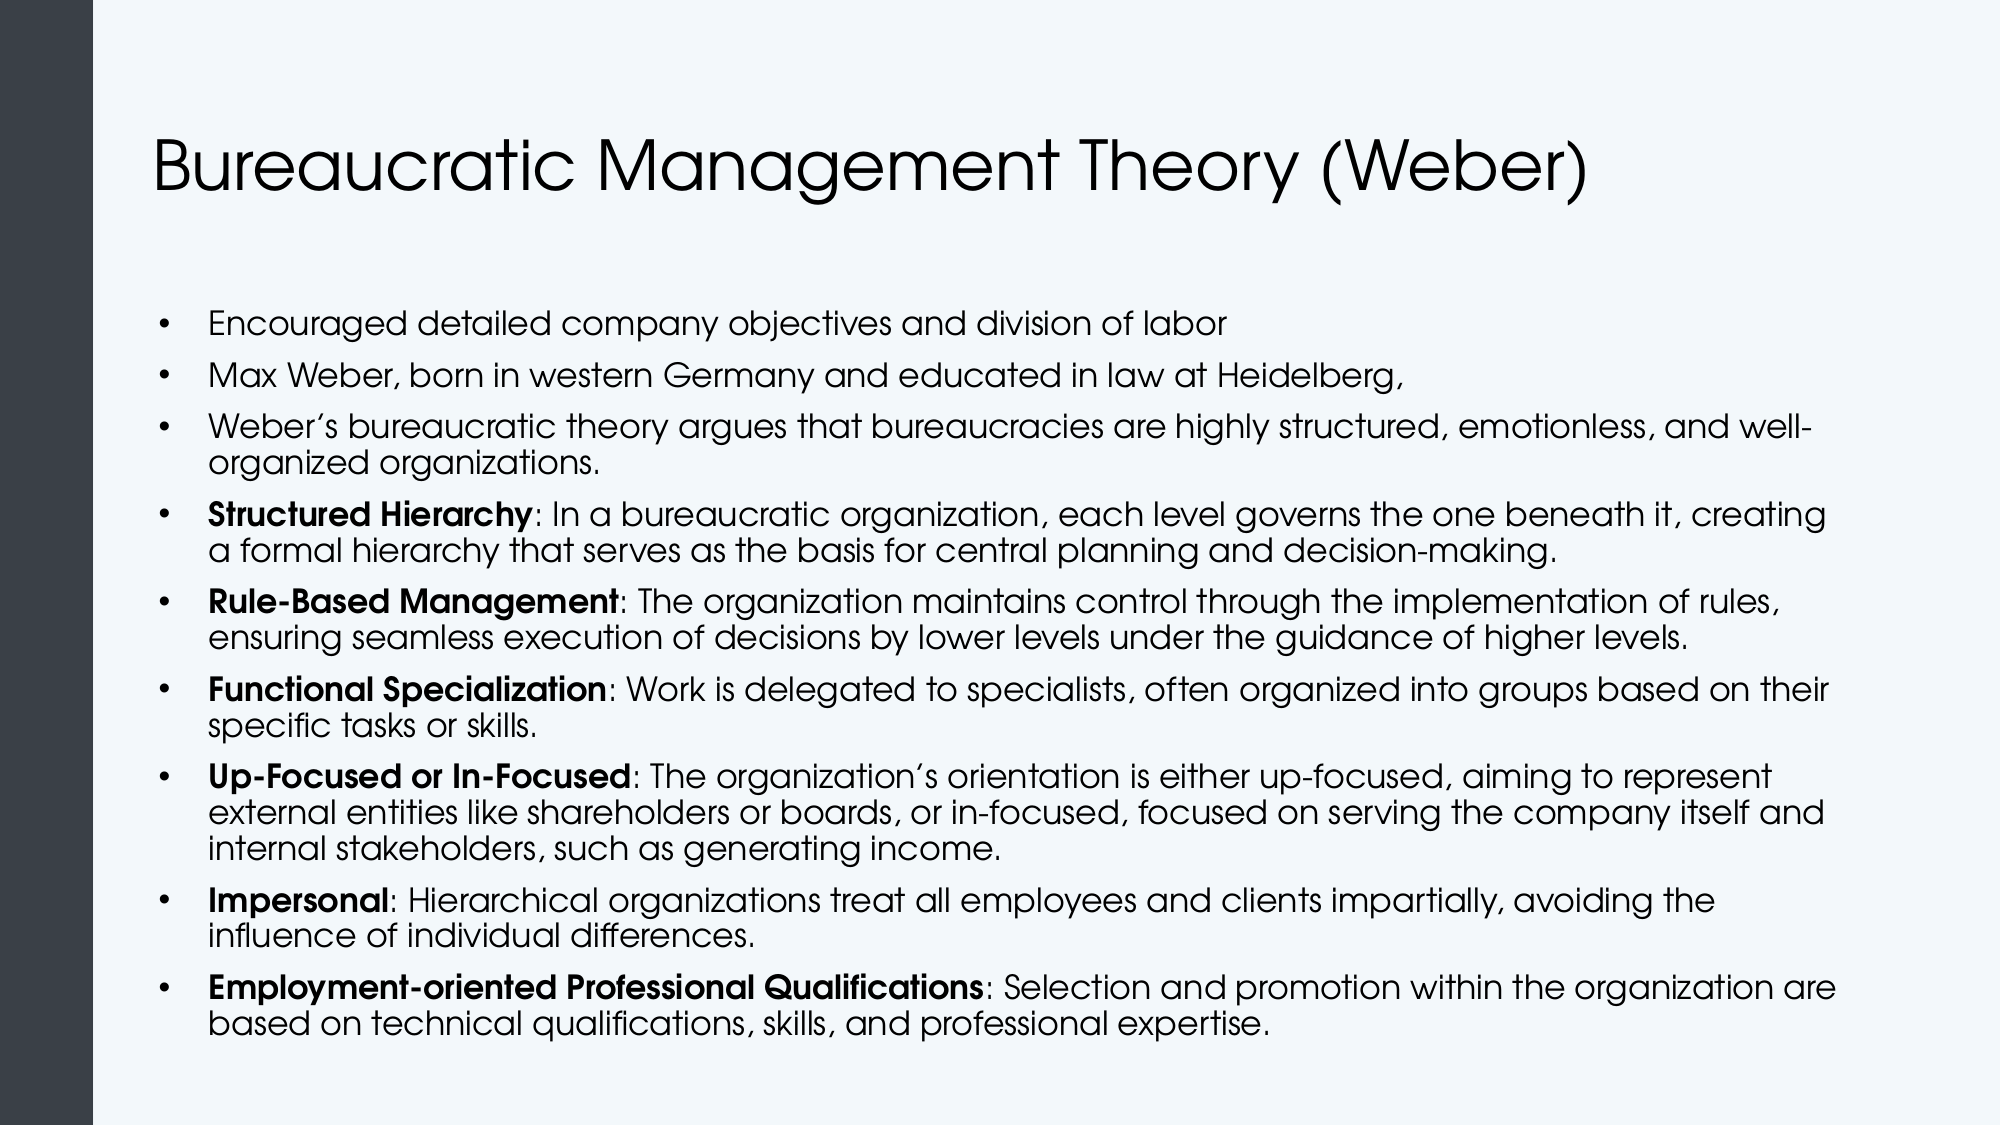

# Bureaucratic Management Theory (Weber)
Encouraged detailed company objectives and division of labor
Max Weber, born in western Germany and educated in law at Heidelberg,
Weber’s bureaucratic theory argues that bureaucracies are highly structured, emotionless, and well-organized organizations.
Structured Hierarchy: In a bureaucratic organization, each level governs the one beneath it, creating a formal hierarchy that serves as the basis for central planning and decision-making.
Rule-Based Management: The organization maintains control through the implementation of rules, ensuring seamless execution of decisions by lower levels under the guidance of higher levels.
Functional Specialization: Work is delegated to specialists, often organized into groups based on their specific tasks or skills.
Up-Focused or In-Focused: The organization’s orientation is either up-focused, aiming to represent external entities like shareholders or boards, or in-focused, focused on serving the company itself and internal stakeholders, such as generating income.
Impersonal: Hierarchical organizations treat all employees and clients impartially, avoiding the influence of individual differences.
Employment-oriented Professional Qualifications: Selection and promotion within the organization are based on technical qualifications, skills, and professional expertise.